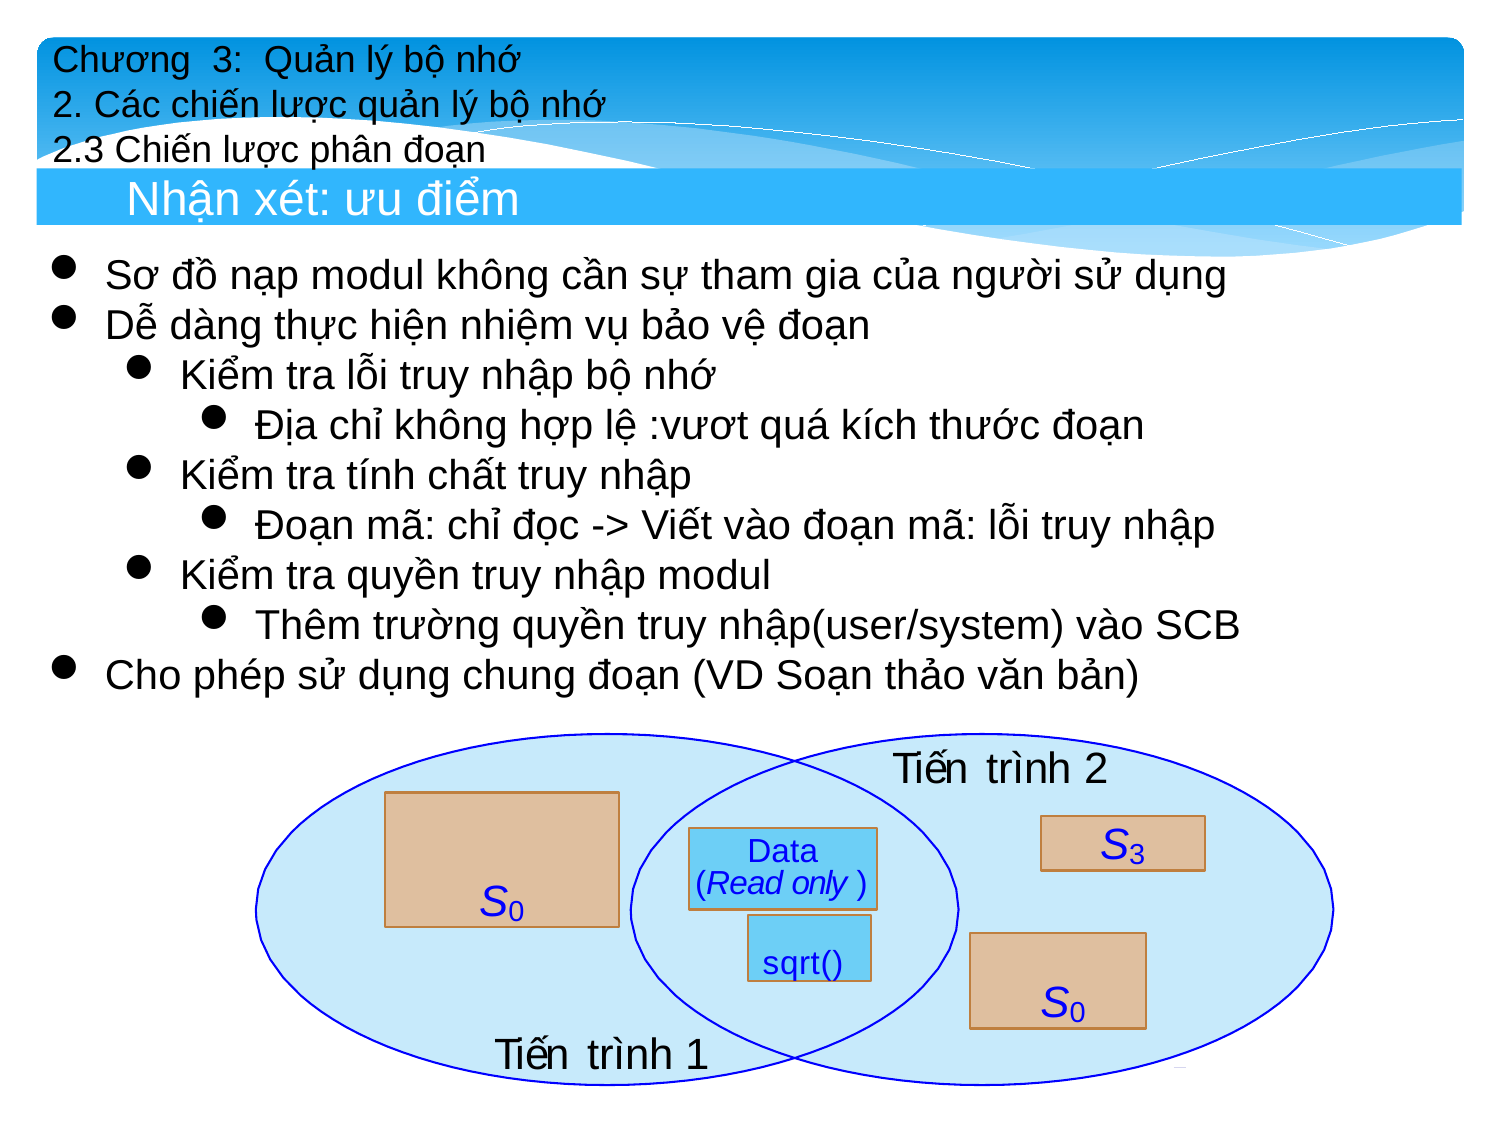

Chương  3:  Quản lý bộ nhớ
2. Các chiến lược quản lý bộ nhớ
2.3 Chiến lược phân đoạn
Nhận xét: ưu điểm
Sơ đồ nạp modul không cần sự tham gia của người sử dụng
Dễ dàng thực hiện nhiệm vụ bảo vệ đoạn
Kiểm tra lỗi truy nhập bộ nhớ
Địa chỉ không hợp lệ :vươt quá kích thước đoạn
Kiểm tra tính chất truy nhập
Đoạn mã: chỉ đọc -> Viết vào đoạn mã: lỗi truy nhập
Kiểm tra quyền truy nhập modul
Thêm trường quyền truy nhập(user/system) vào SCB
Cho phép sử dụng chung đoạn (VD Soạn thảo văn bản)

Tiến  trình 2

S0
S3
Data

(Read only )
sqrt()
S0
Tiến  trình 1